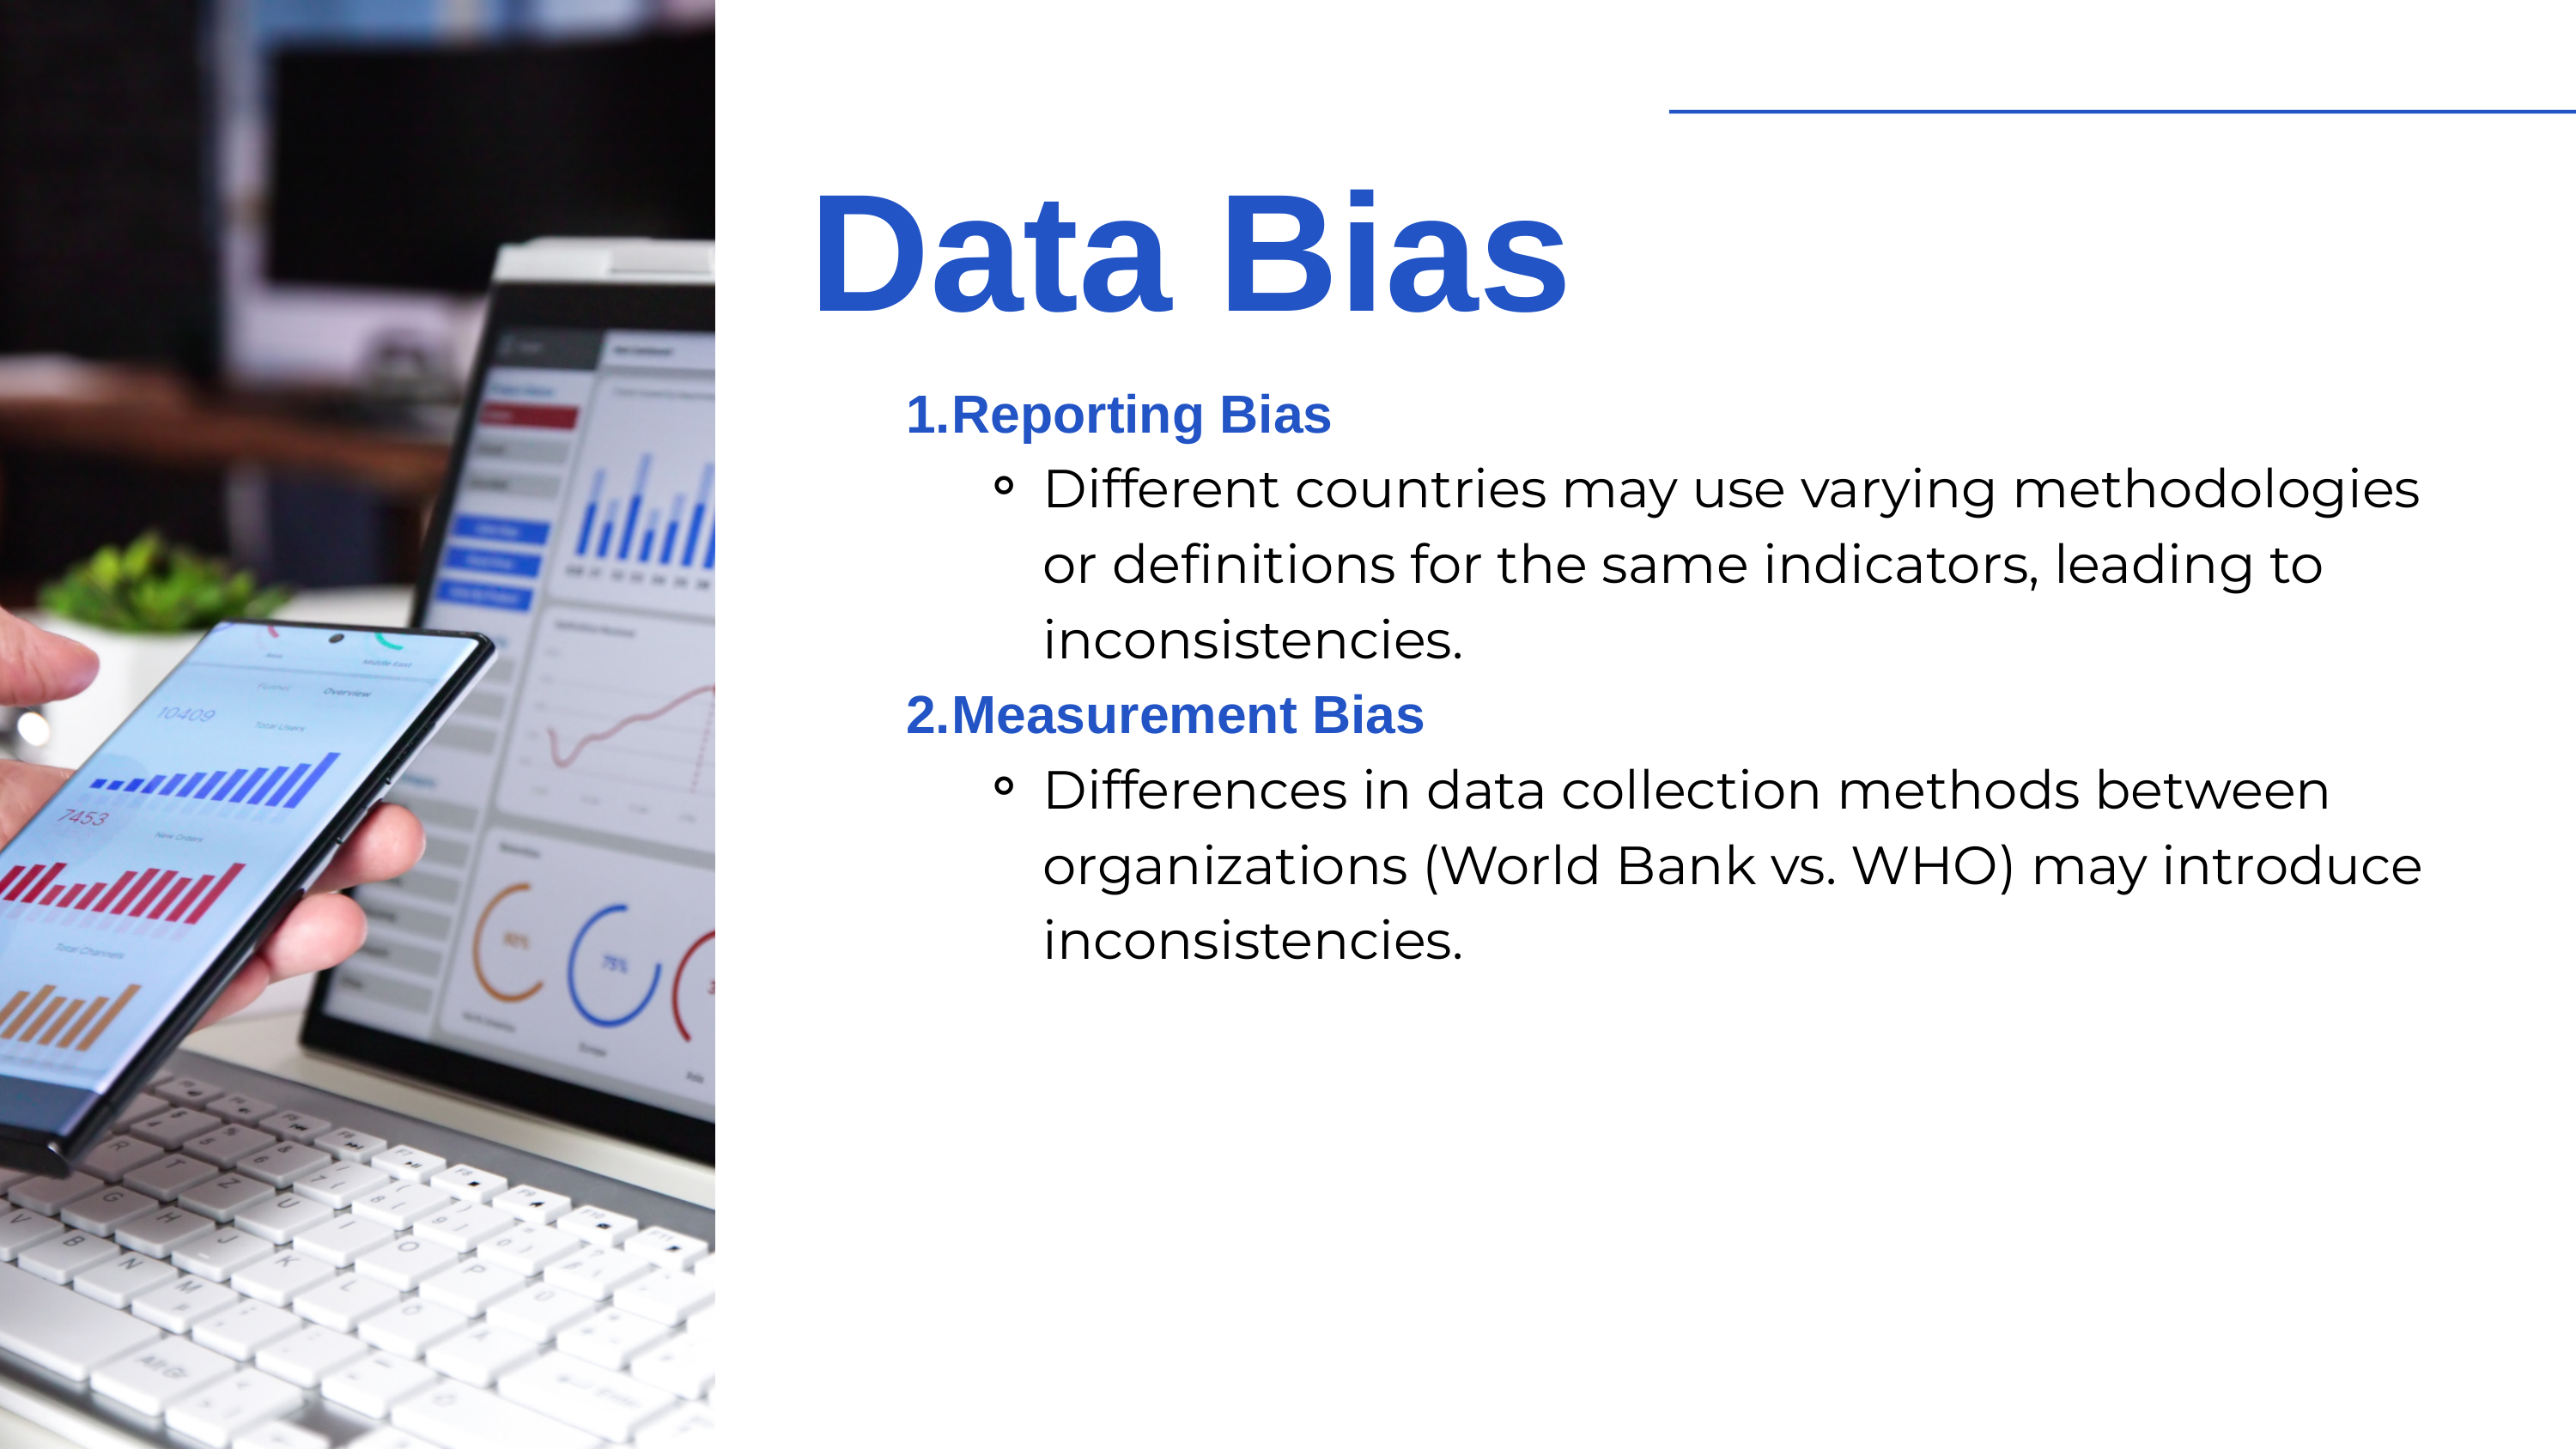

Data Bias
Reporting Bias
Different countries may use varying methodologies or definitions for the same indicators, leading to inconsistencies.
Measurement Bias
Differences in data collection methods between organizations (World Bank vs. WHO) may introduce inconsistencies.